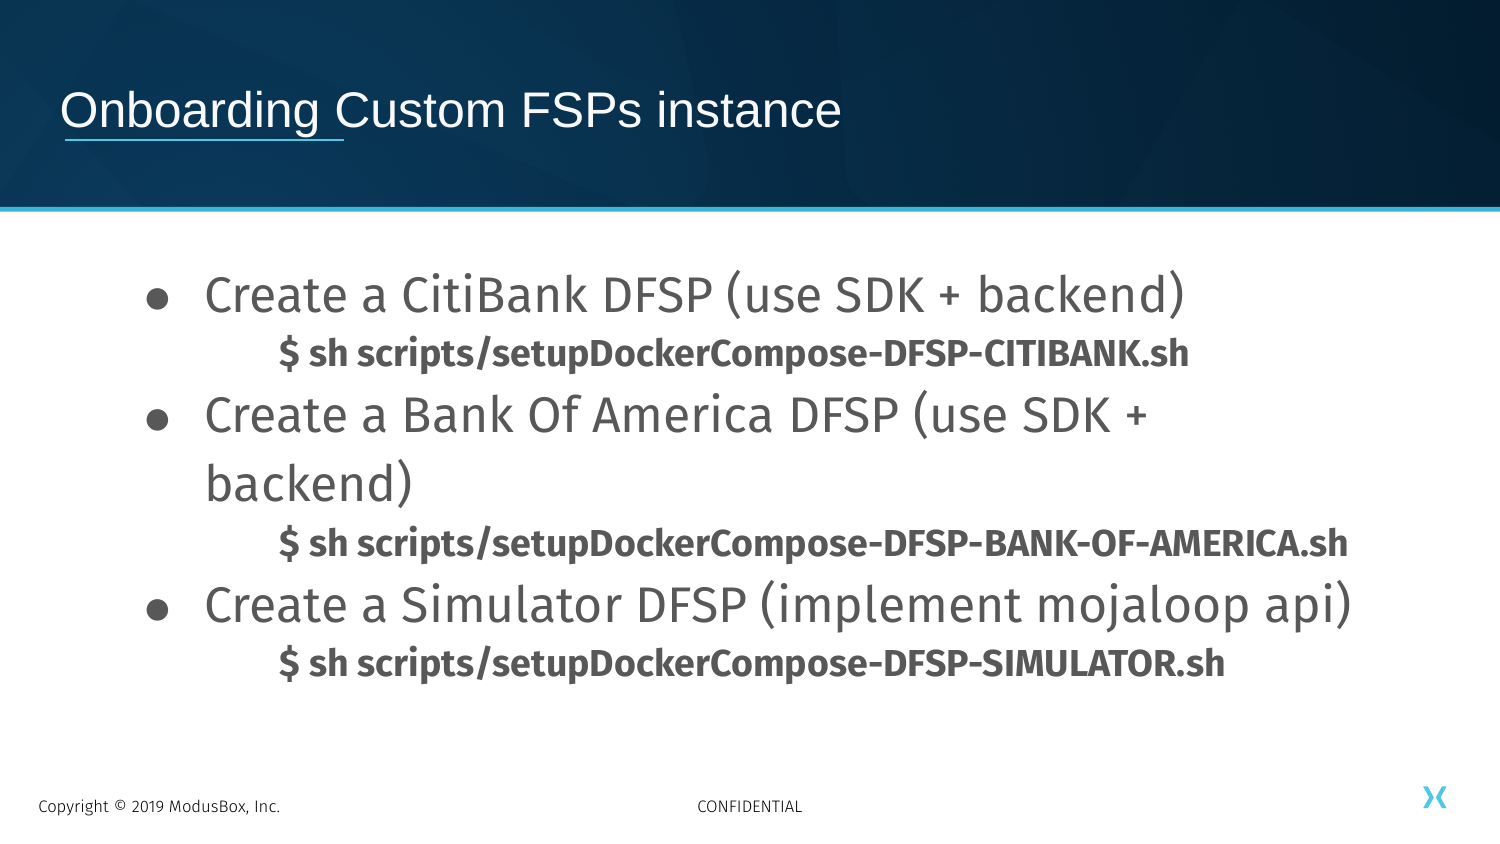

# Onboarding Custom FSPs instance

Create a CitiBank DFSP (use SDK + backend)
	$ sh scripts/setupDockerCompose-DFSP-CITIBANK.sh
Create a Bank Of America DFSP (use SDK + backend)
	$ sh scripts/setupDockerCompose-DFSP-BANK-OF-AMERICA.sh
Create a Simulator DFSP (implement mojaloop api)
	$ sh scripts/setupDockerCompose-DFSP-SIMULATOR.sh